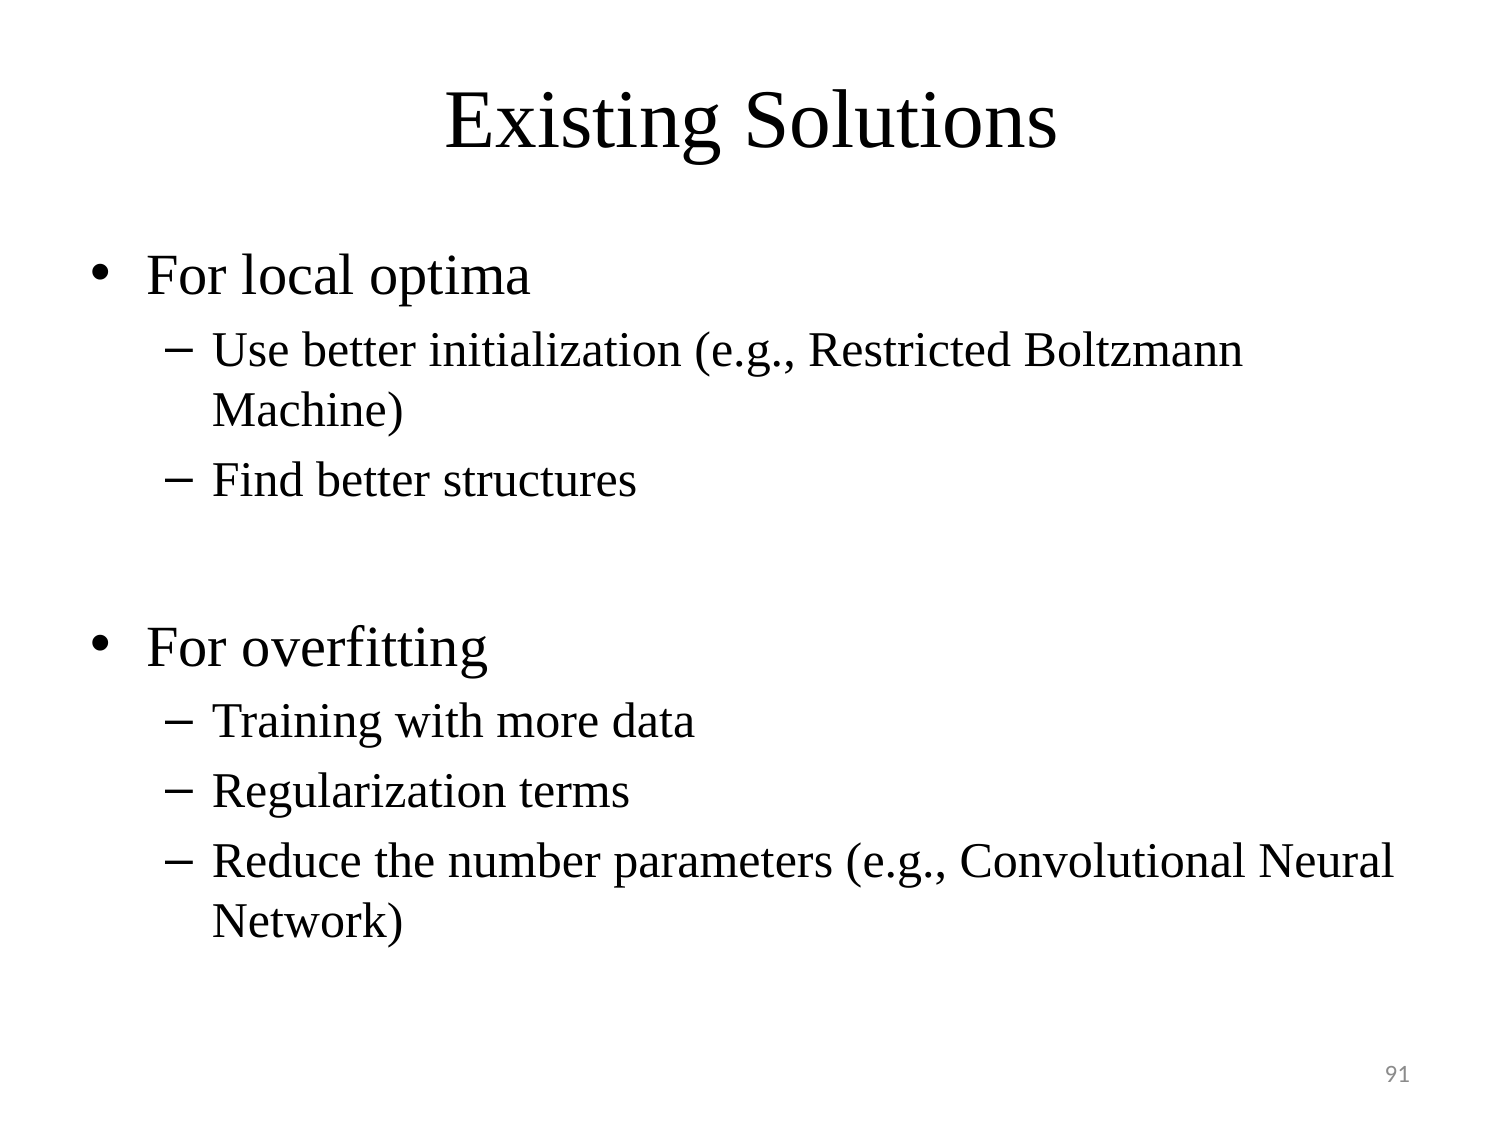

# Existing Solutions
For local optima
Use better initialization (e.g., Restricted Boltzmann Machine)
Find better structures

For overfitting
Training with more data
Regularization terms
Reduce the number parameters (e.g., Convolutional Neural Network)
91